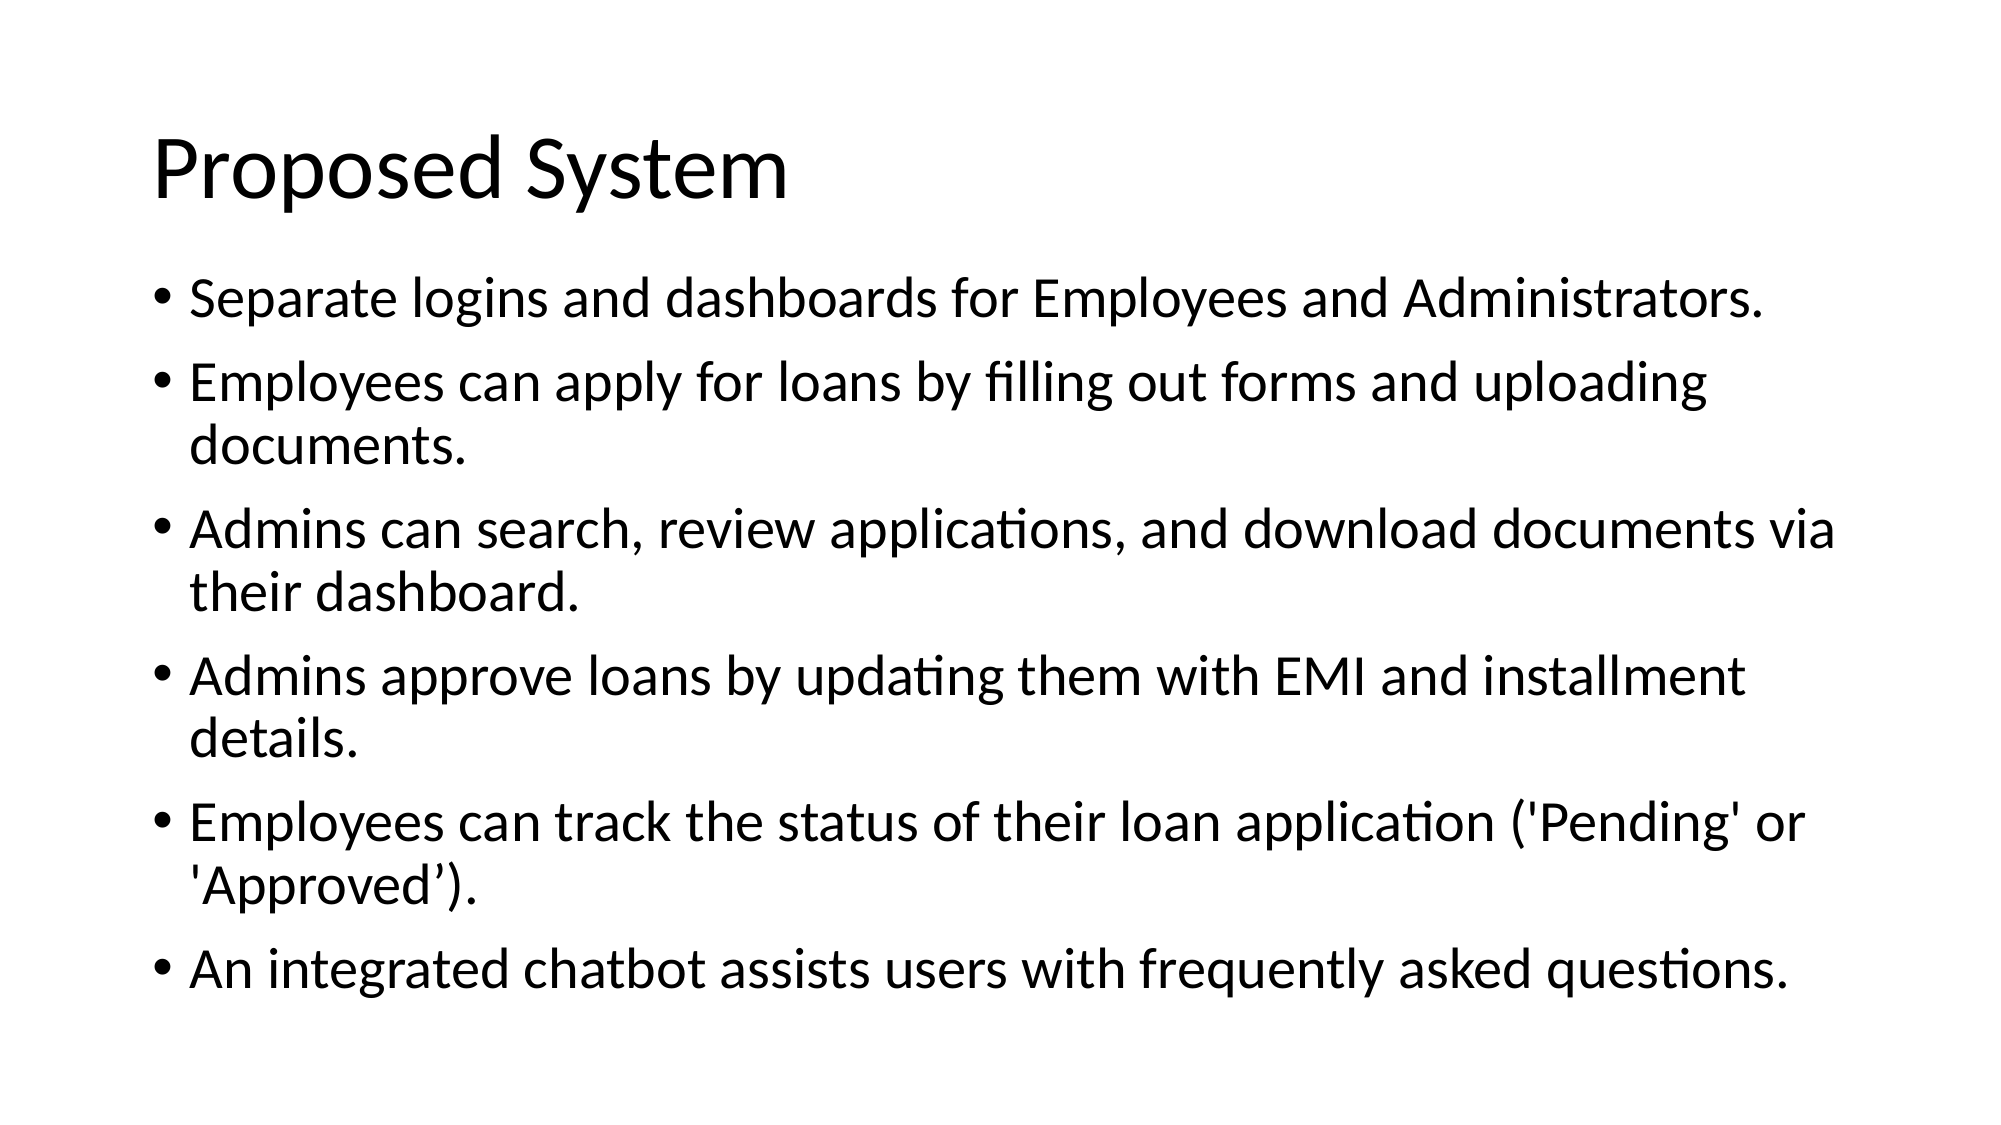

# Proposed System
Separate logins and dashboards for Employees and Administrators.
Employees can apply for loans by filling out forms and uploading documents.
Admins can search, review applications, and download documents via their dashboard.
Admins approve loans by updating them with EMI and installment details.
Employees can track the status of their loan application ('Pending' or 'Approved’).
An integrated chatbot assists users with frequently asked questions.